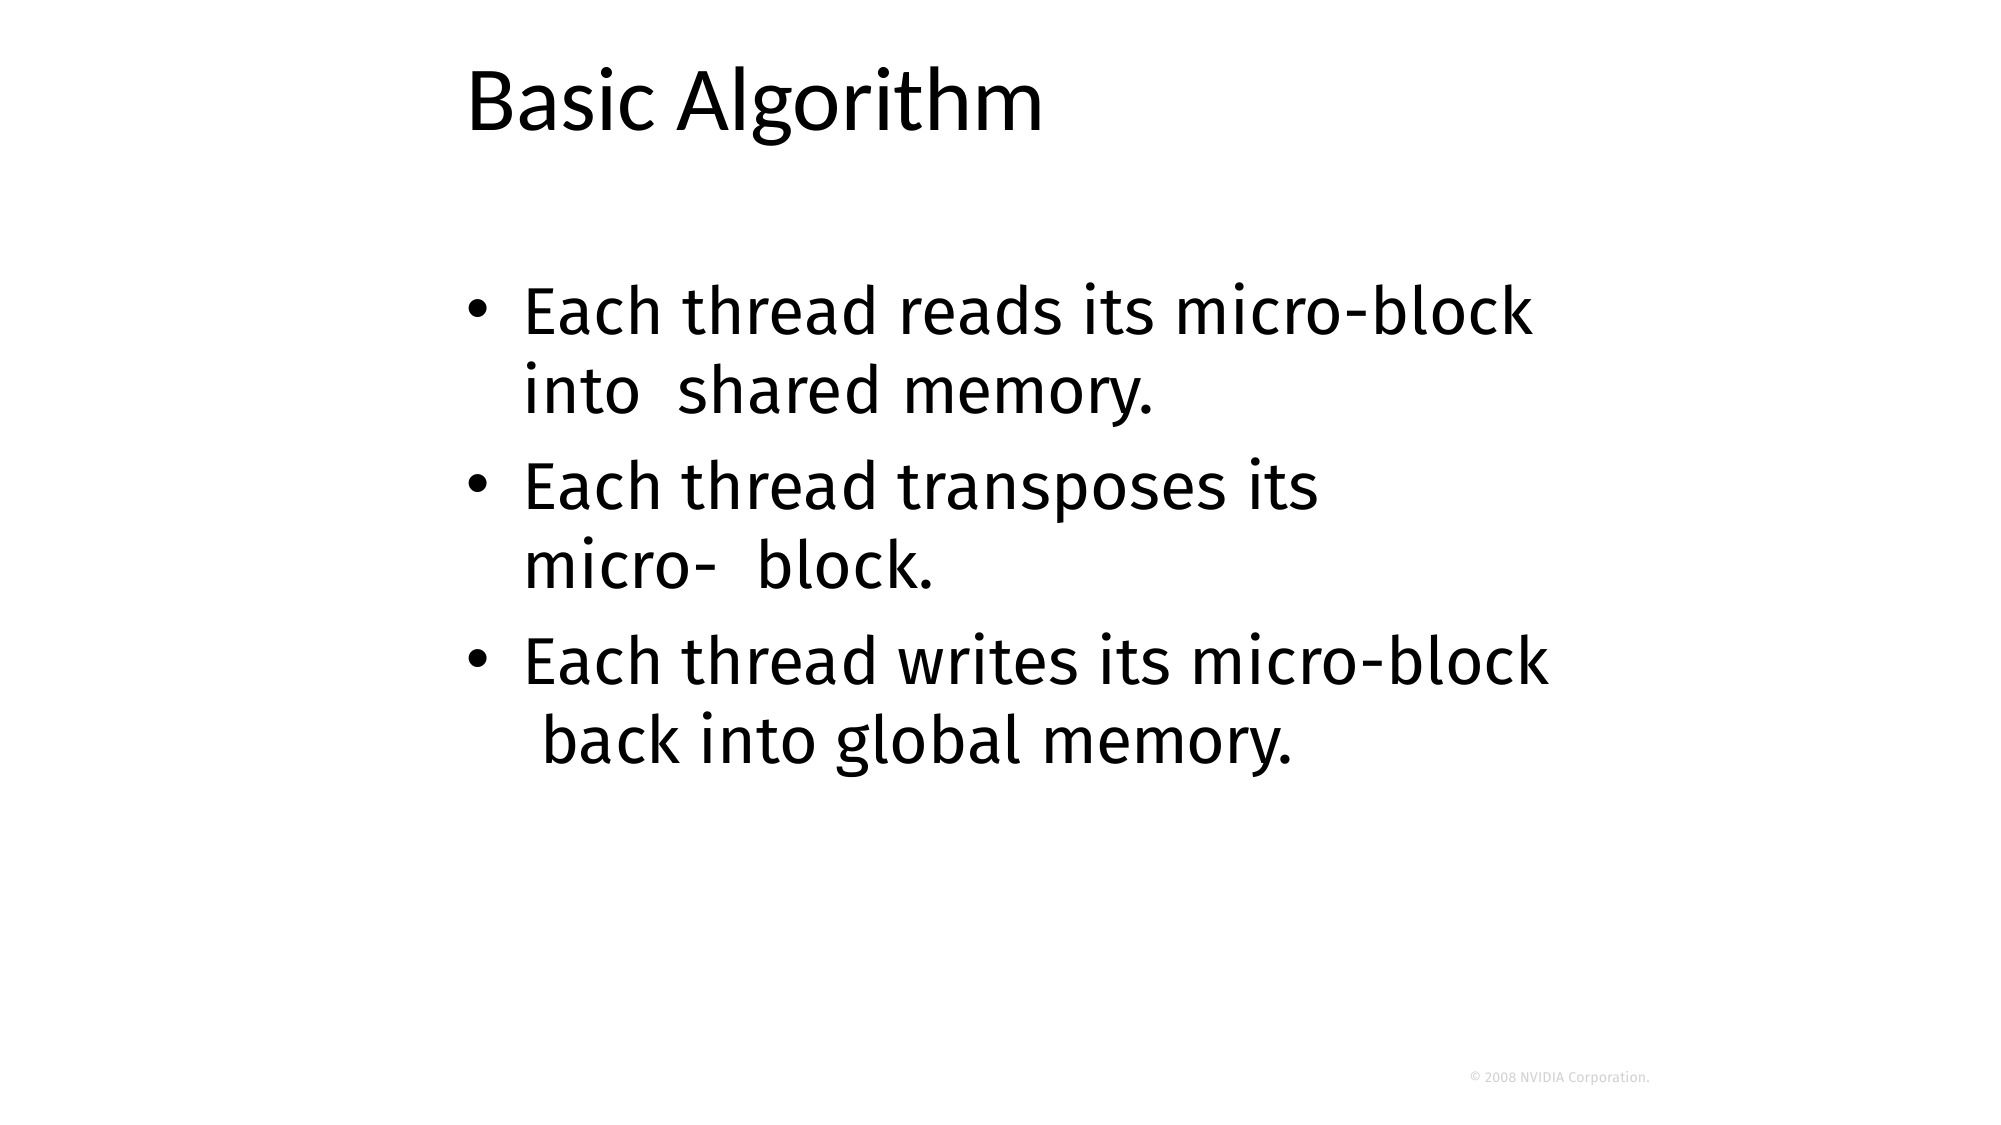

# Basic Algorithm
Each thread reads its micro-block into  shared memory.
Each thread transposes its micro-  block.
Each thread writes its micro-block  back into global memory.
© 2008 NVIDIA Corporation.